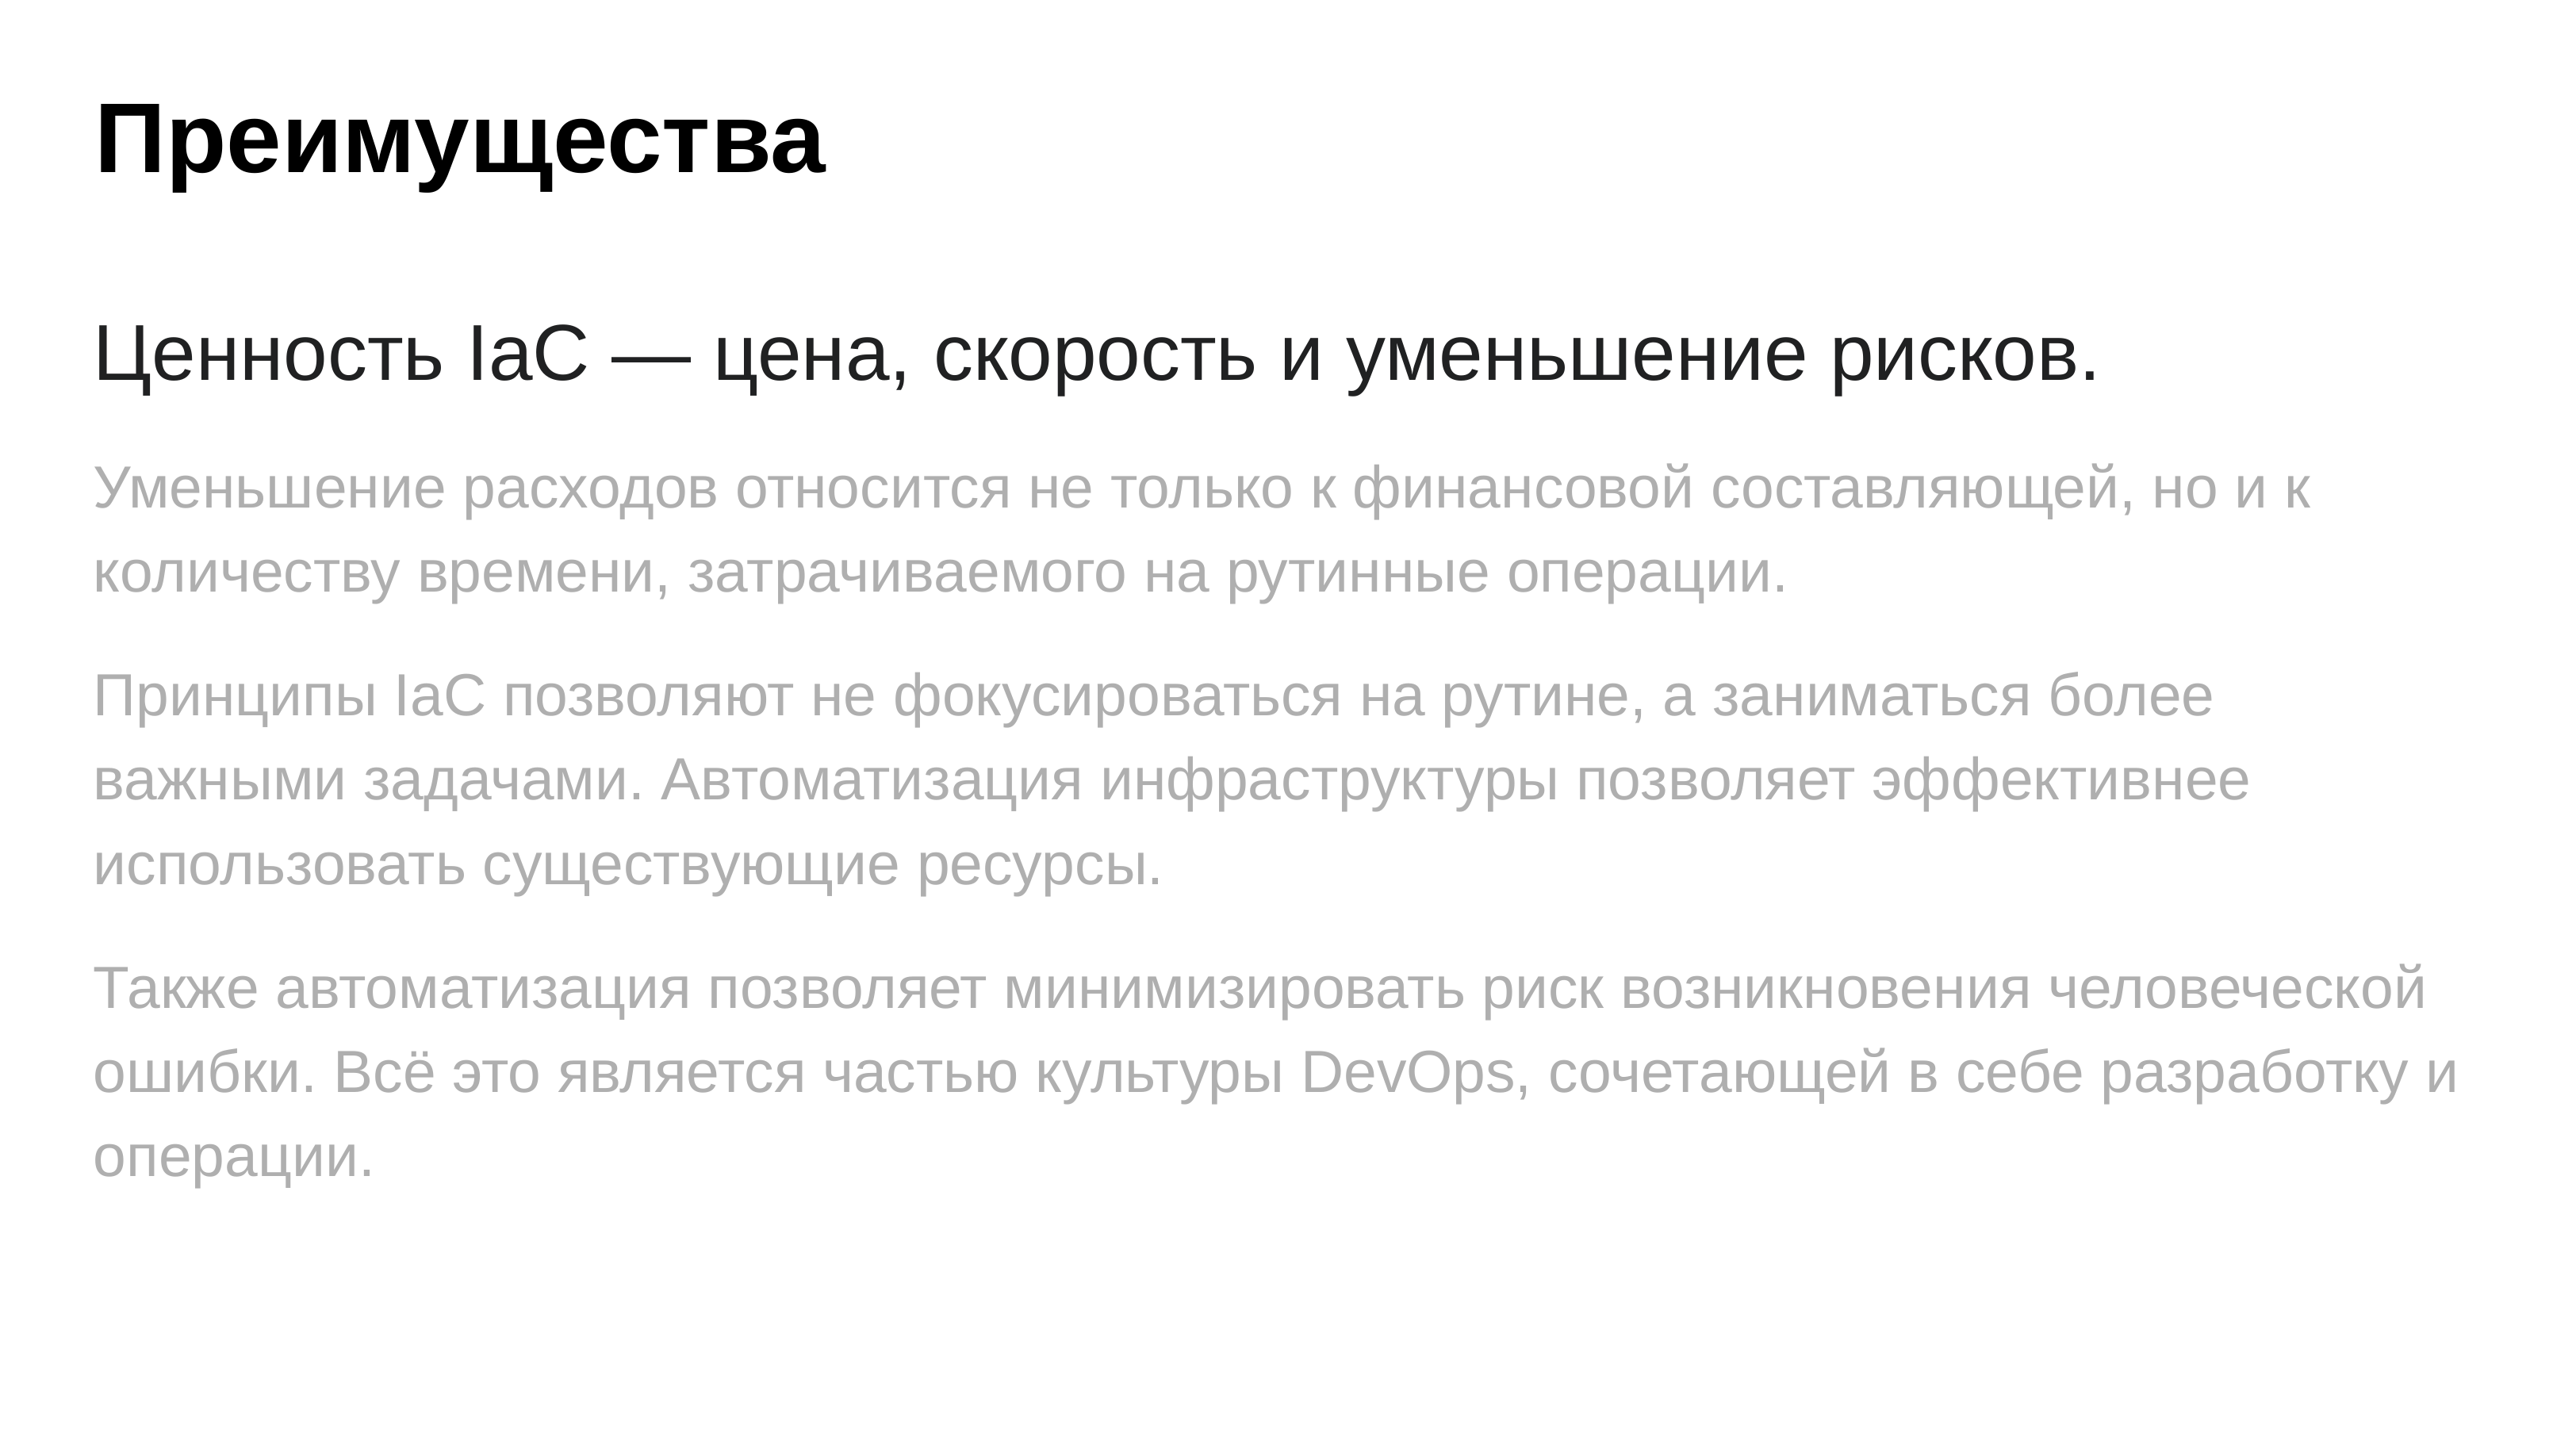

Преимущества
Ценность IaC — цена, скорость и уменьшение рисков.
Уменьшение расходов относится не только к финансовой составляющей, но и к количеству времени, затрачиваемого на рутинные операции.
Принципы IaC позволяют не фокусироваться на рутине, а заниматься более важными задачами. Автоматизация инфраструктуры позволяет эффективнее использовать существующие ресурсы.
Также автоматизация позволяет минимизировать риск возникновения человеческой ошибки. Всё это является частью культуры DevOps, сочетающей в себе разработку и операции.
6